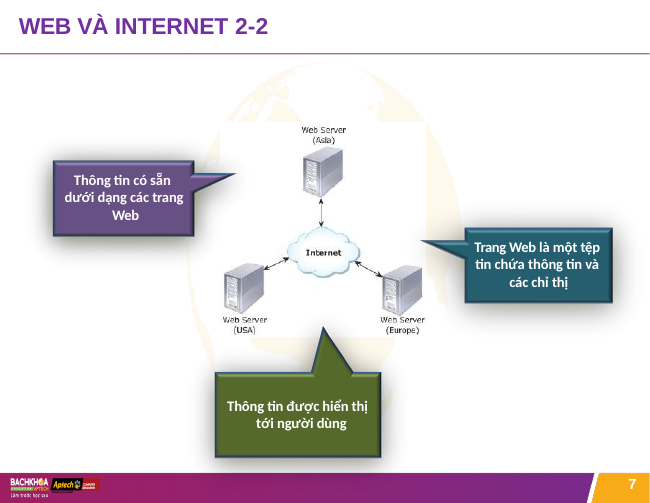

# WEB VÀ INTERNET 2-2

Thông tin có sẵn  dưới dạng các trang  Web

Trang Web là một tệp  tin chứa thông tin và  các chỉ thị

Thông tin được hiển thị  tới người dùng
7